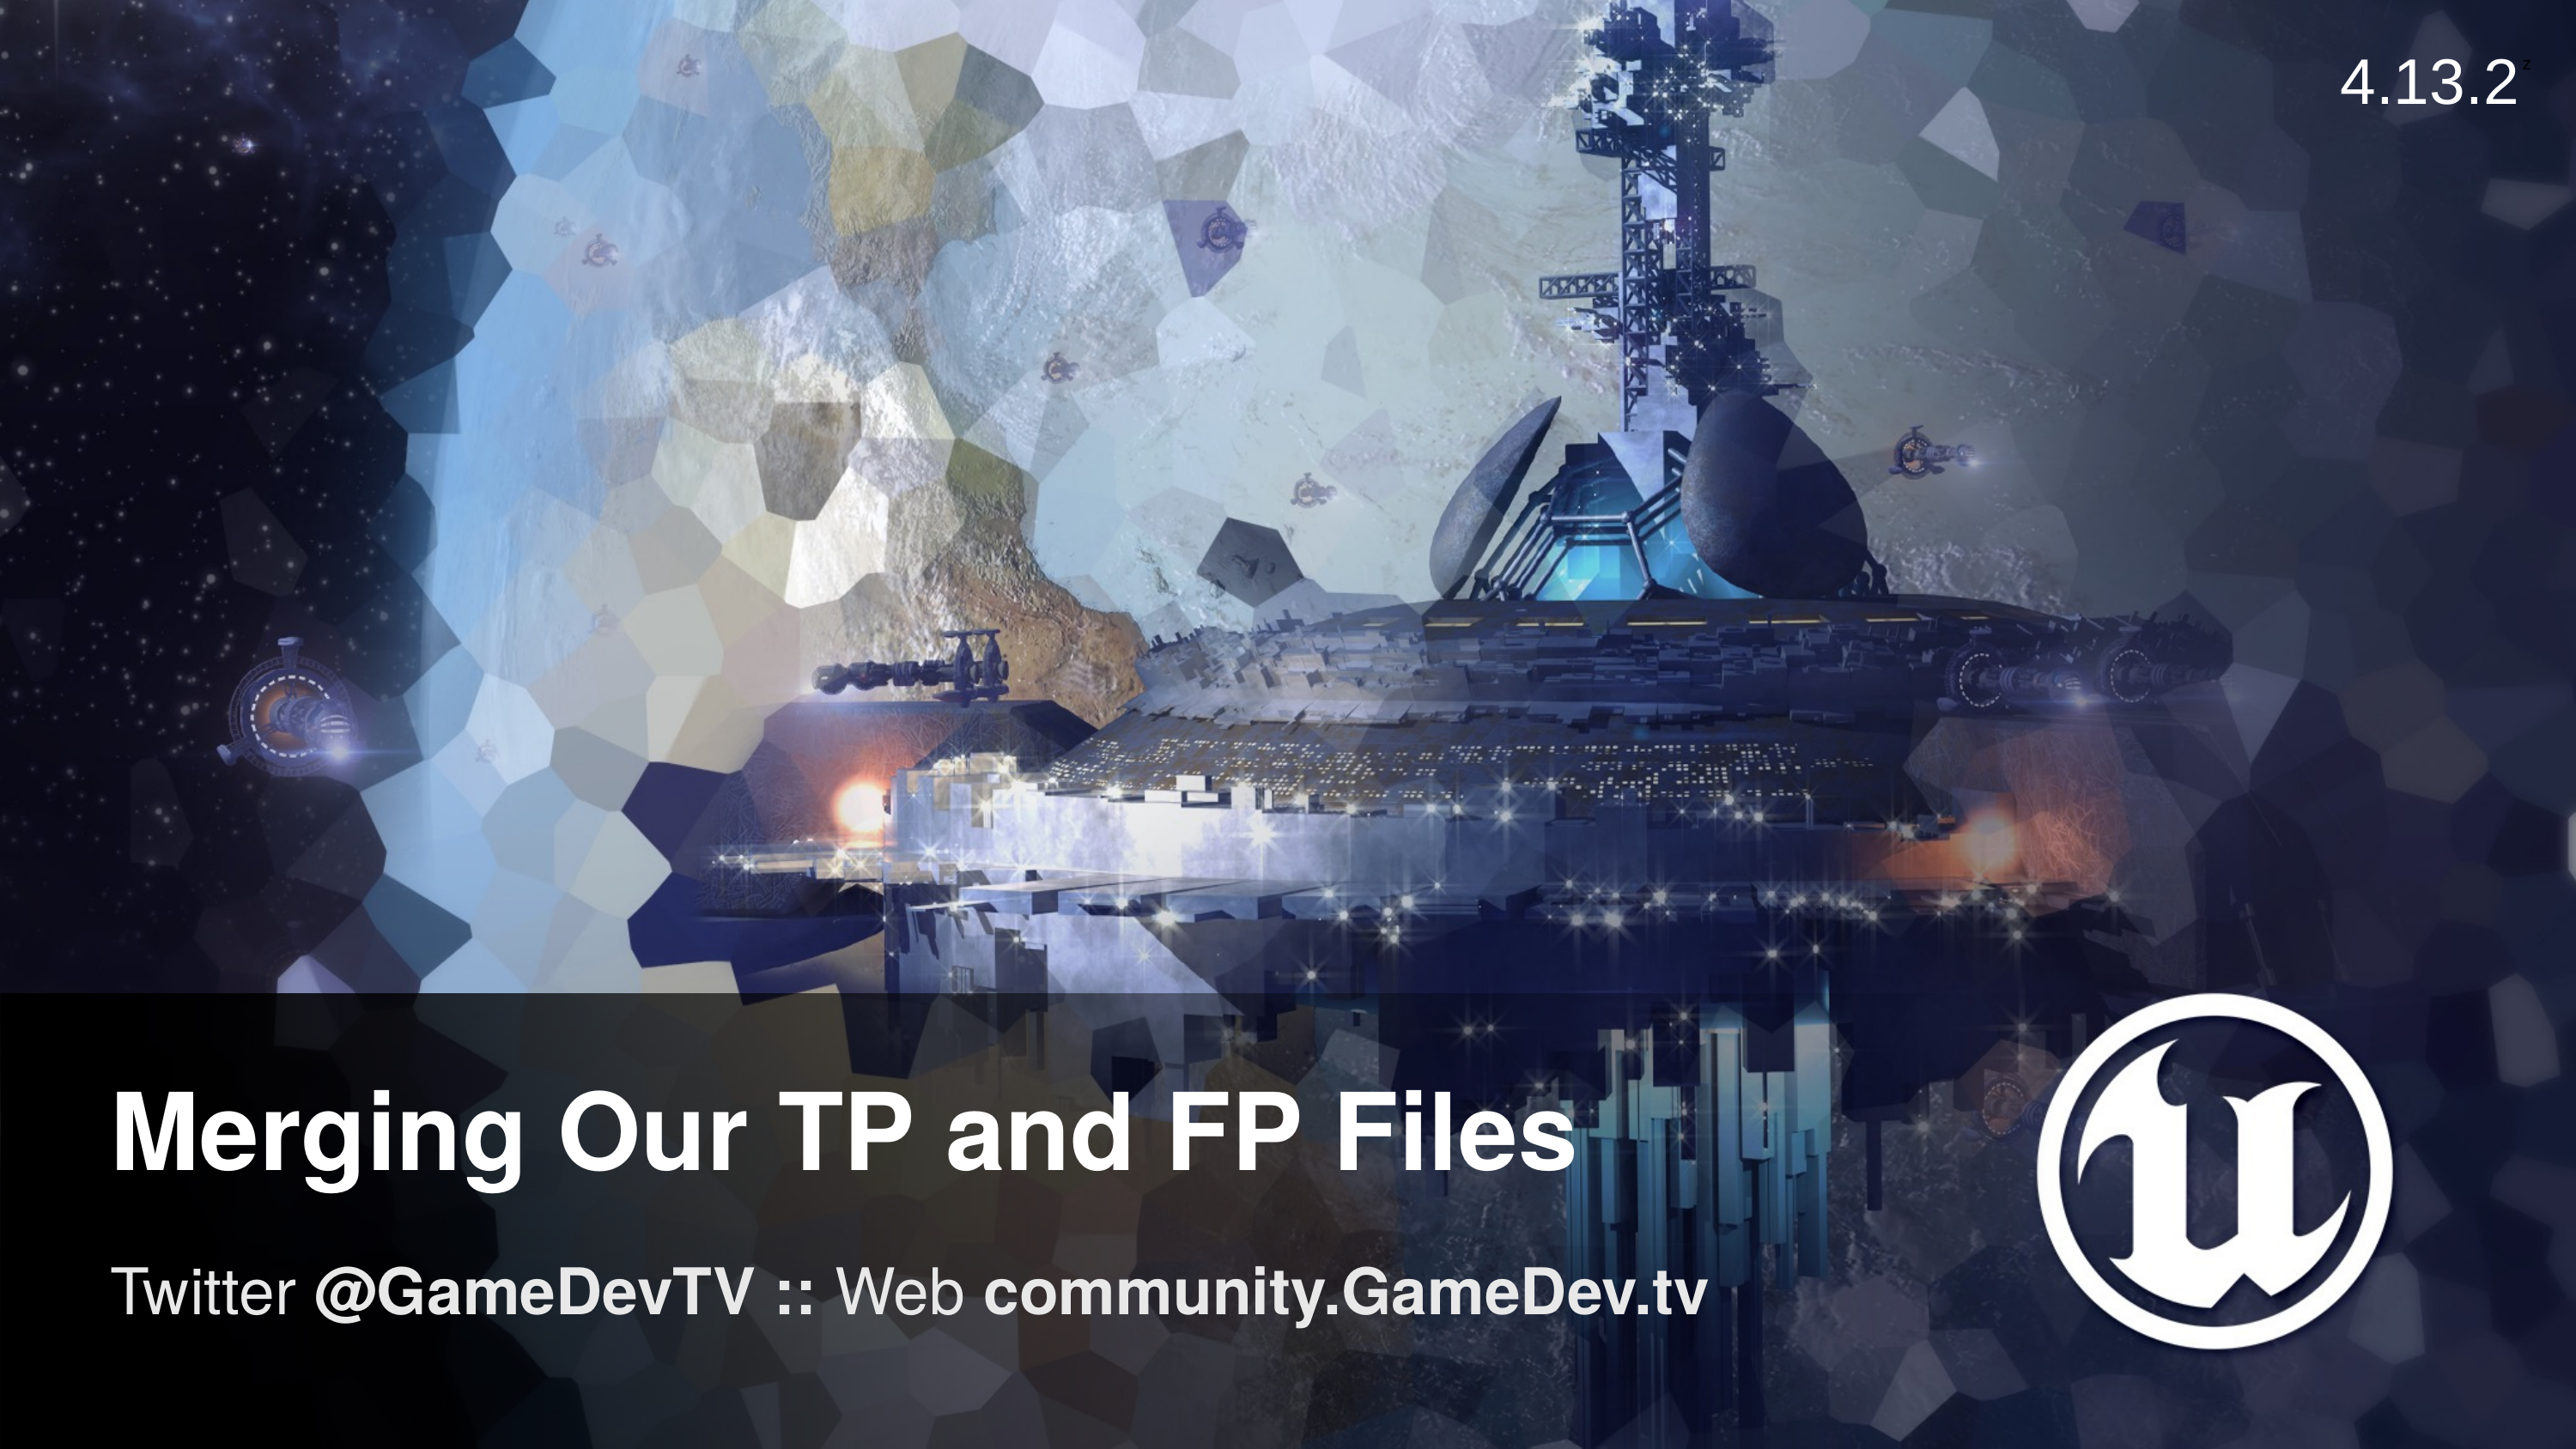

4.13.2
# Merging Our TP and FP Files